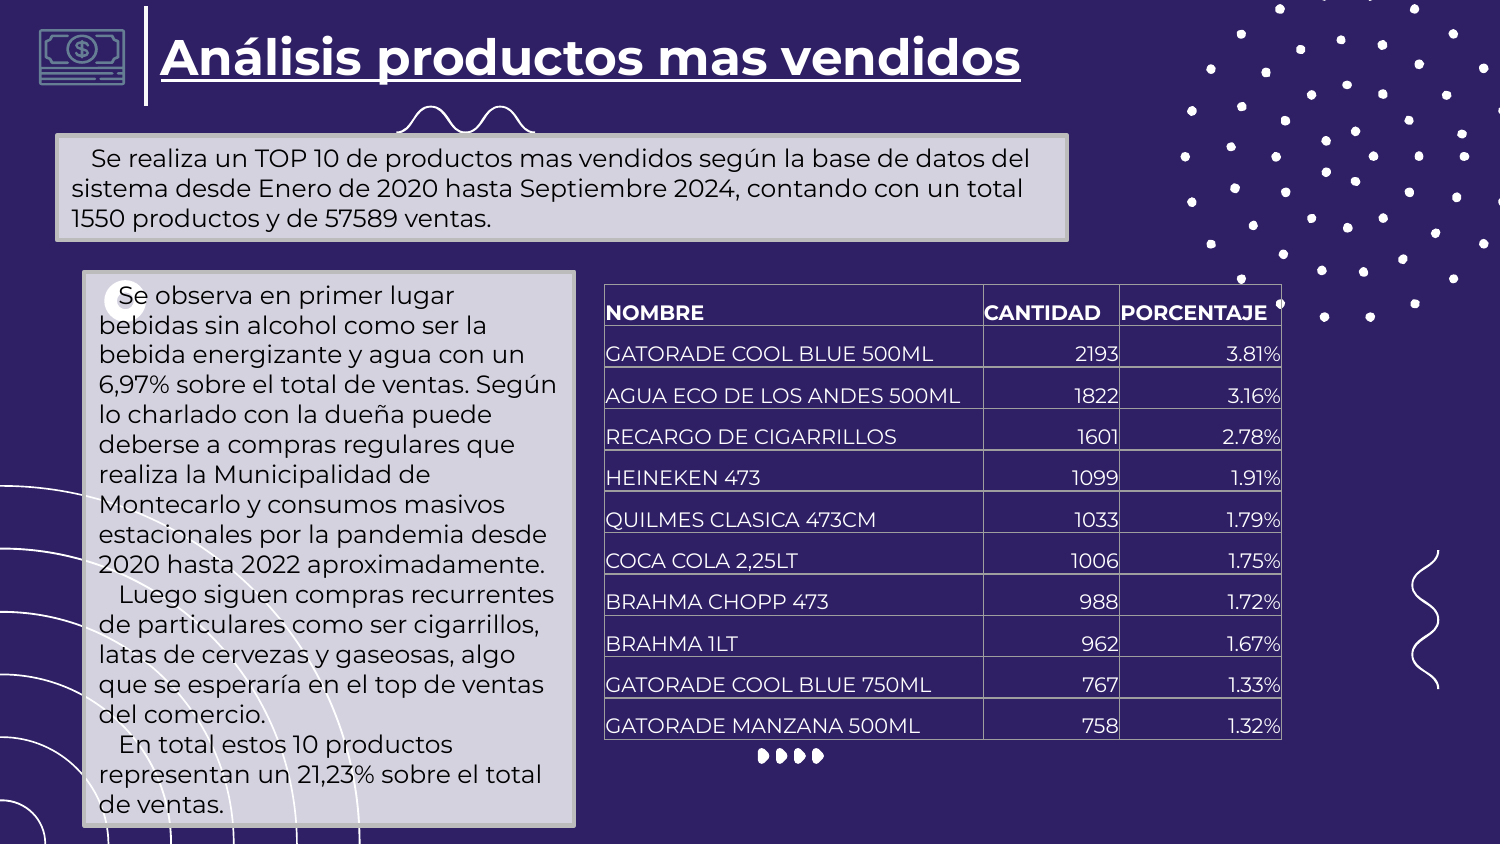

Análisis productos mas vendidos

   Se realiza un TOP 10 de productos mas vendidos según la base de datos del sistema desde Enero de 2020 hasta Septiembre 2024, contando con un total 1550 productos y de 57589 ventas.
   Se observa en primer lugar bebidas sin alcohol como ser la bebida energizante y agua con un 6,97% sobre el total de ventas. Según lo charlado con la dueña puede deberse a compras regulares que realiza la Municipalidad de Montecarlo y consumos masivos estacionales por la pandemia desde 2020 hasta 2022 aproximadamente.
   Luego siguen compras recurrentes de particulares como ser cigarrillos, latas de cervezas y gaseosas, algo que se esperaría en el top de ventas del comercio.
   En total estos 10 productos representan un 21,23% sobre el total de ventas.

| NOMBRE | CANTIDAD | PORCENTAJE |
| --- | --- | --- |
| GATORADE COOL BLUE 500ML | 2193 | 3.81% |
| AGUA ECO DE LOS ANDES 500ML | 1822 | 3.16% |
| RECARGO DE CIGARRILLOS | 1601 | 2.78% |
| HEINEKEN 473 | 1099 | 1.91% |
| QUILMES CLASICA 473CM | 1033 | 1.79% |
| COCA COLA 2,25LT | 1006 | 1.75% |
| BRAHMA CHOPP 473 | 988 | 1.72% |
| BRAHMA 1LT | 962 | 1.67% |
| GATORADE COOL BLUE 750ML | 767 | 1.33% |
| GATORADE MANZANA 500ML | 758 | 1.32% |